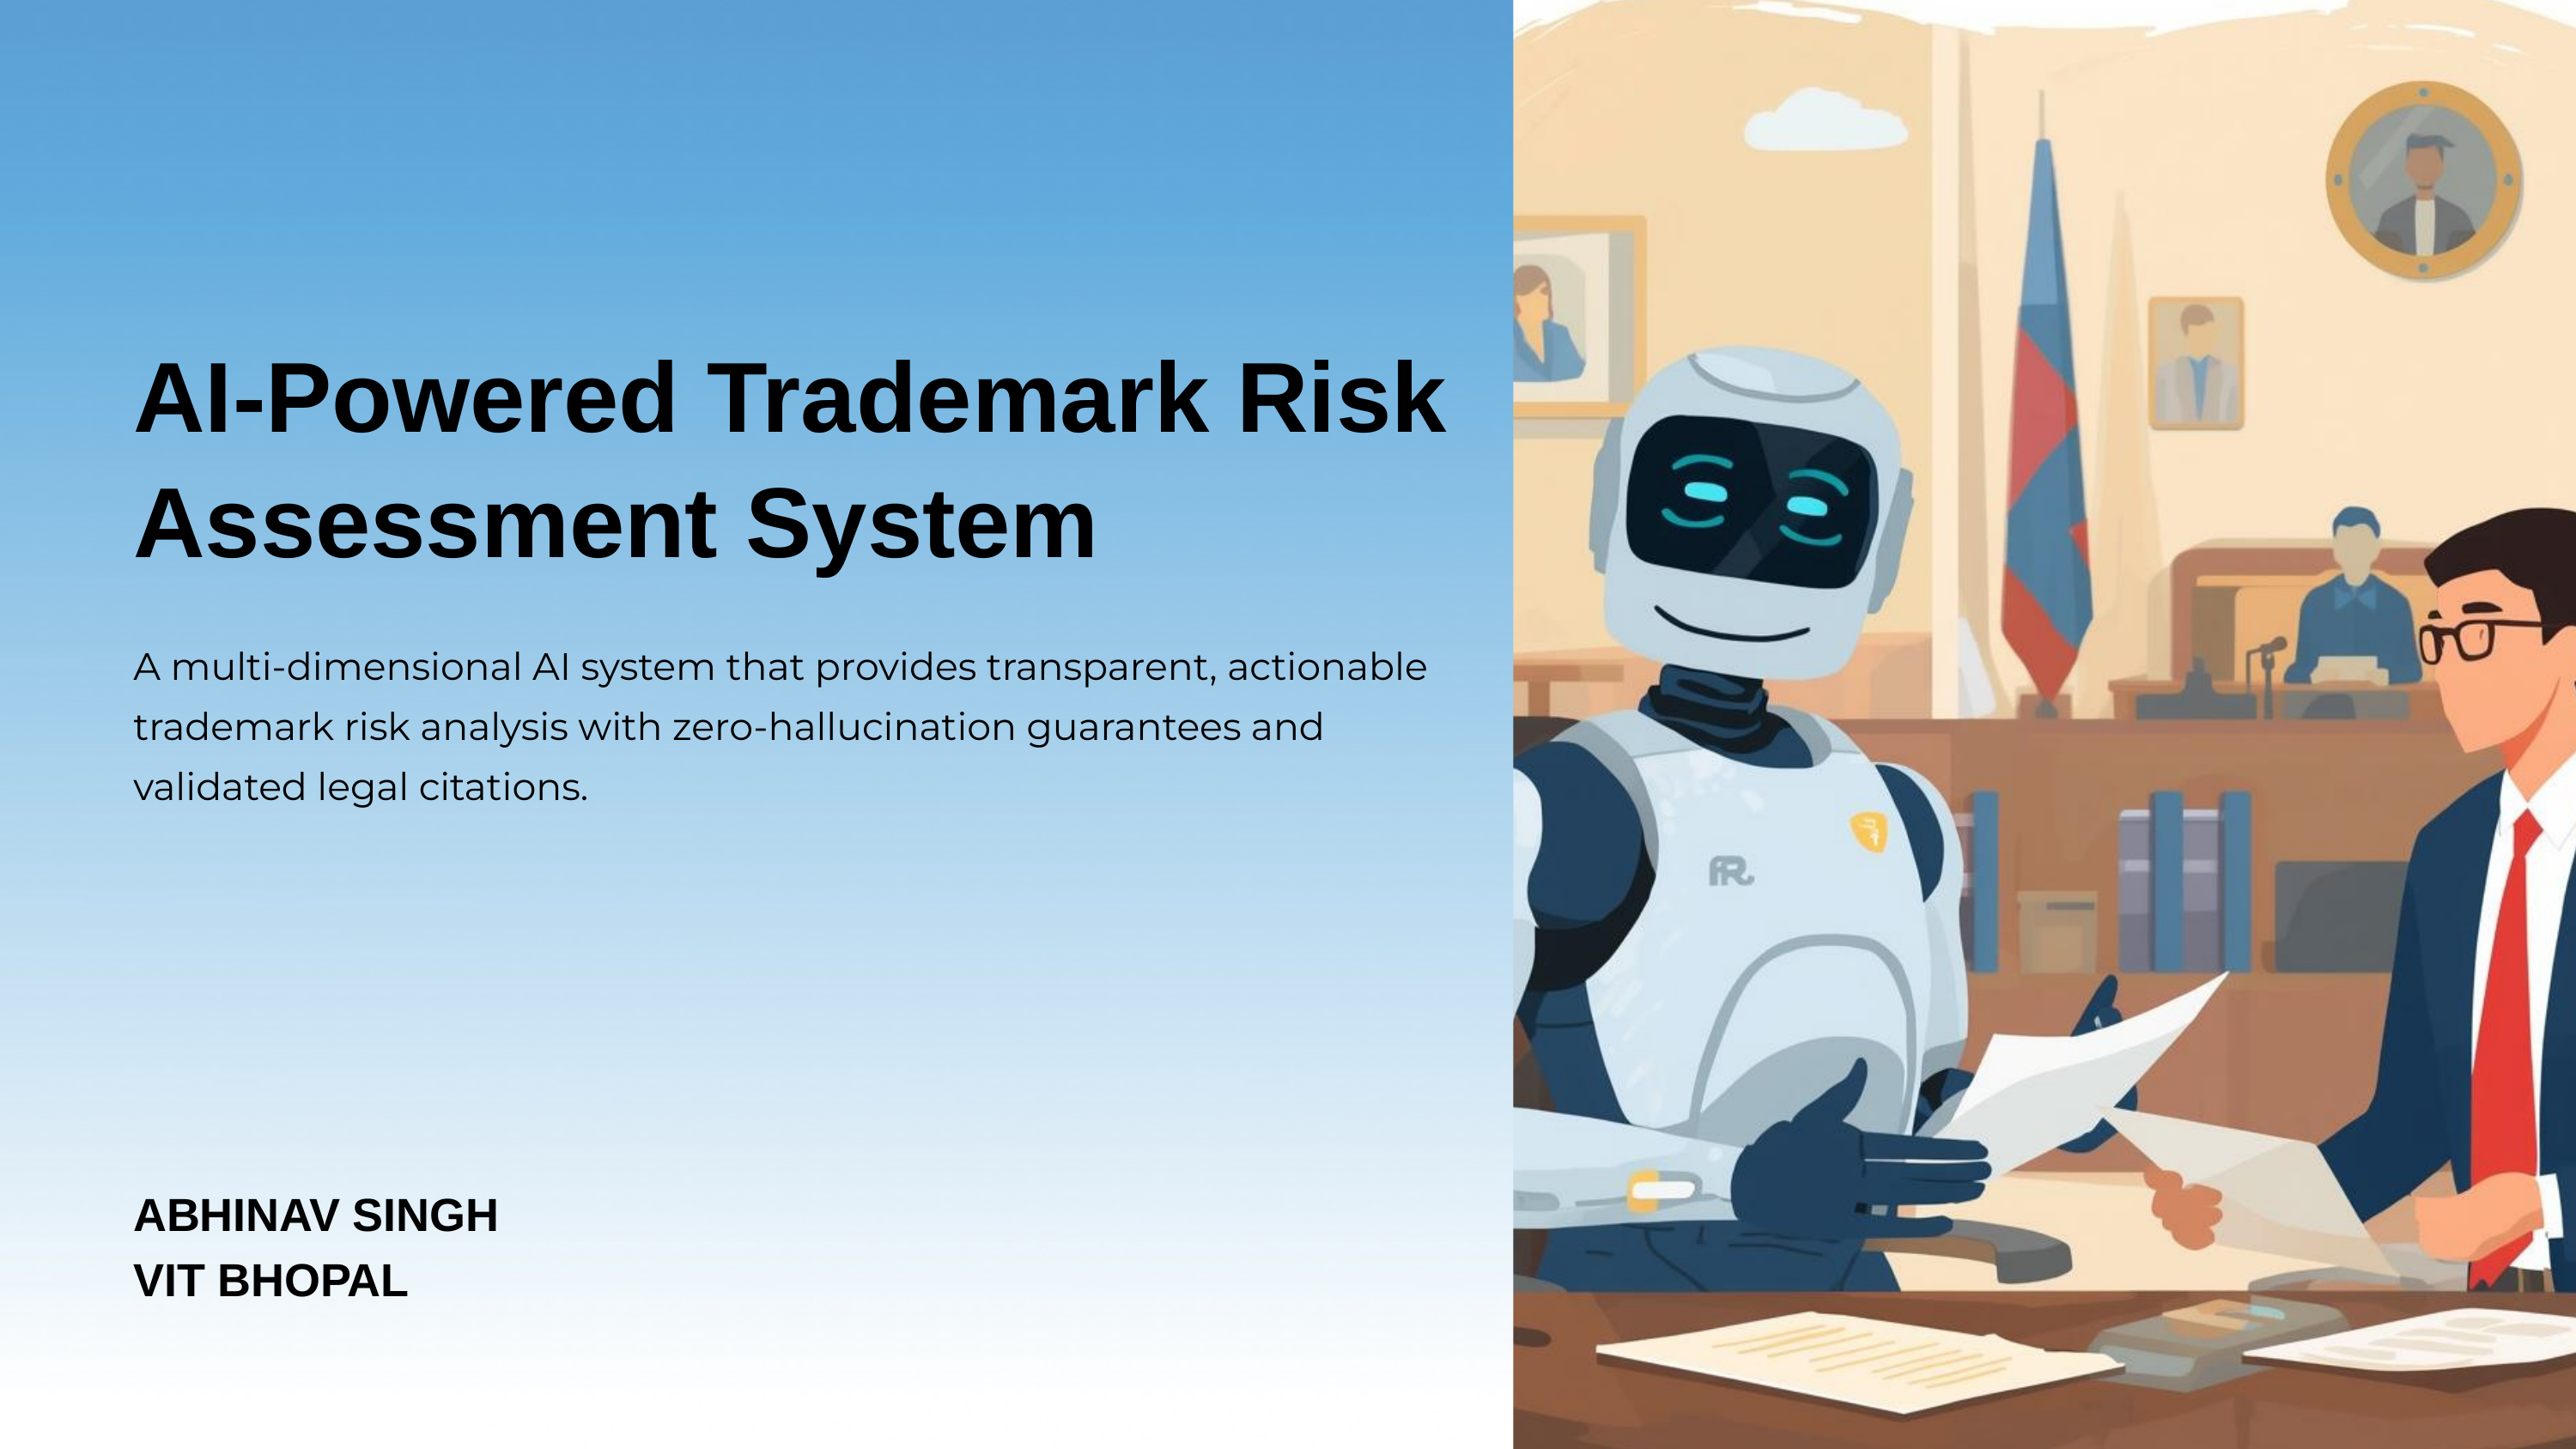

AI-Powered Trademark Risk Assessment System
A multi-dimensional AI system that provides transparent, actionable trademark risk analysis with zero-hallucination guarantees and validated legal citations.
ABHINAV SINGH
VIT BHOPAL